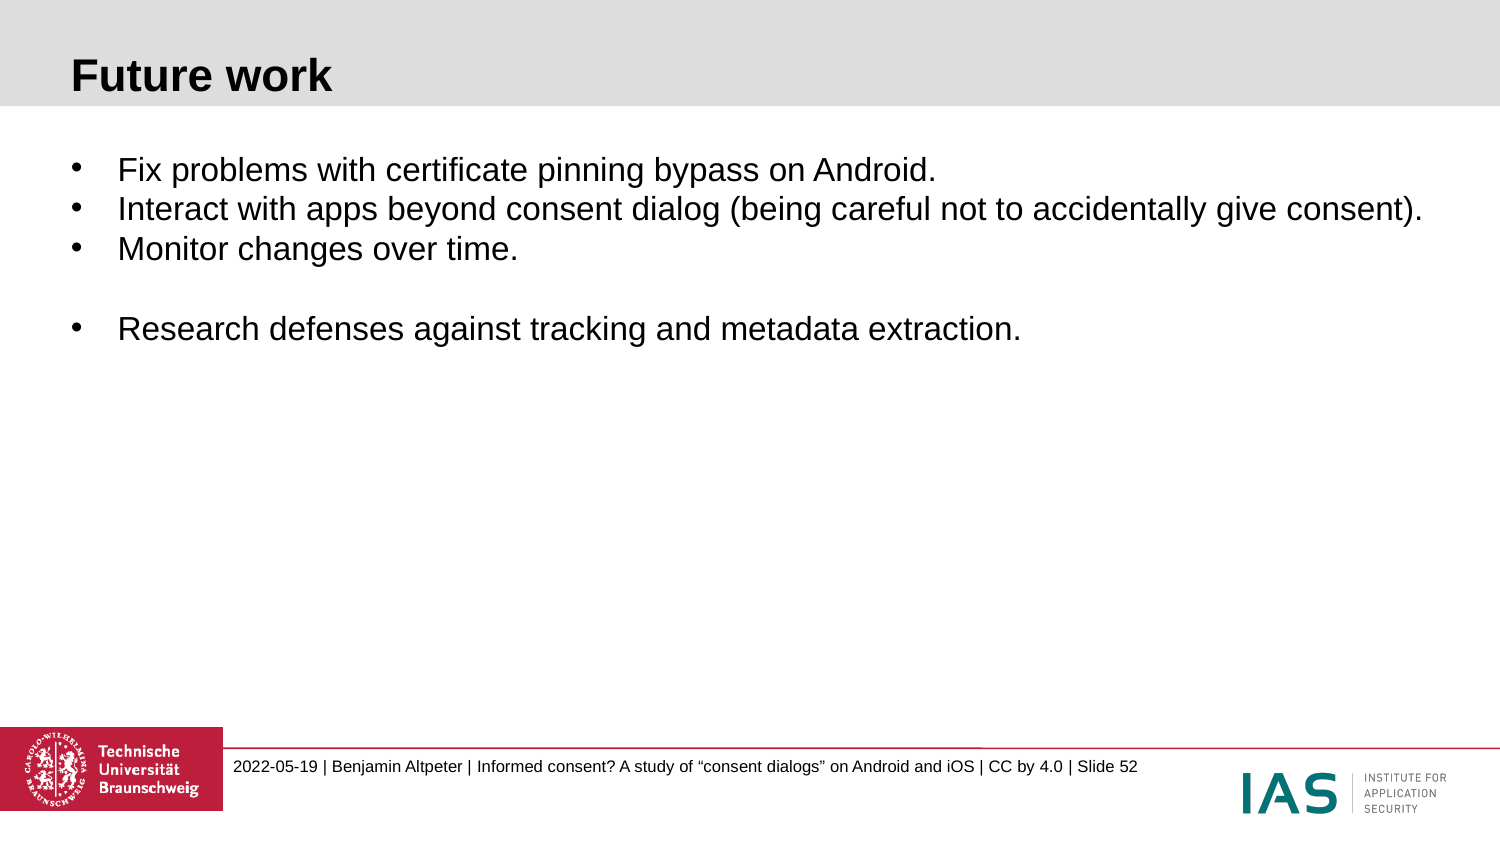

# Future work
Fix problems with certificate pinning bypass on Android.
Interact with apps beyond consent dialog (being careful not to accidentally give consent).
Monitor changes over time.

Research defenses against tracking and metadata extraction.